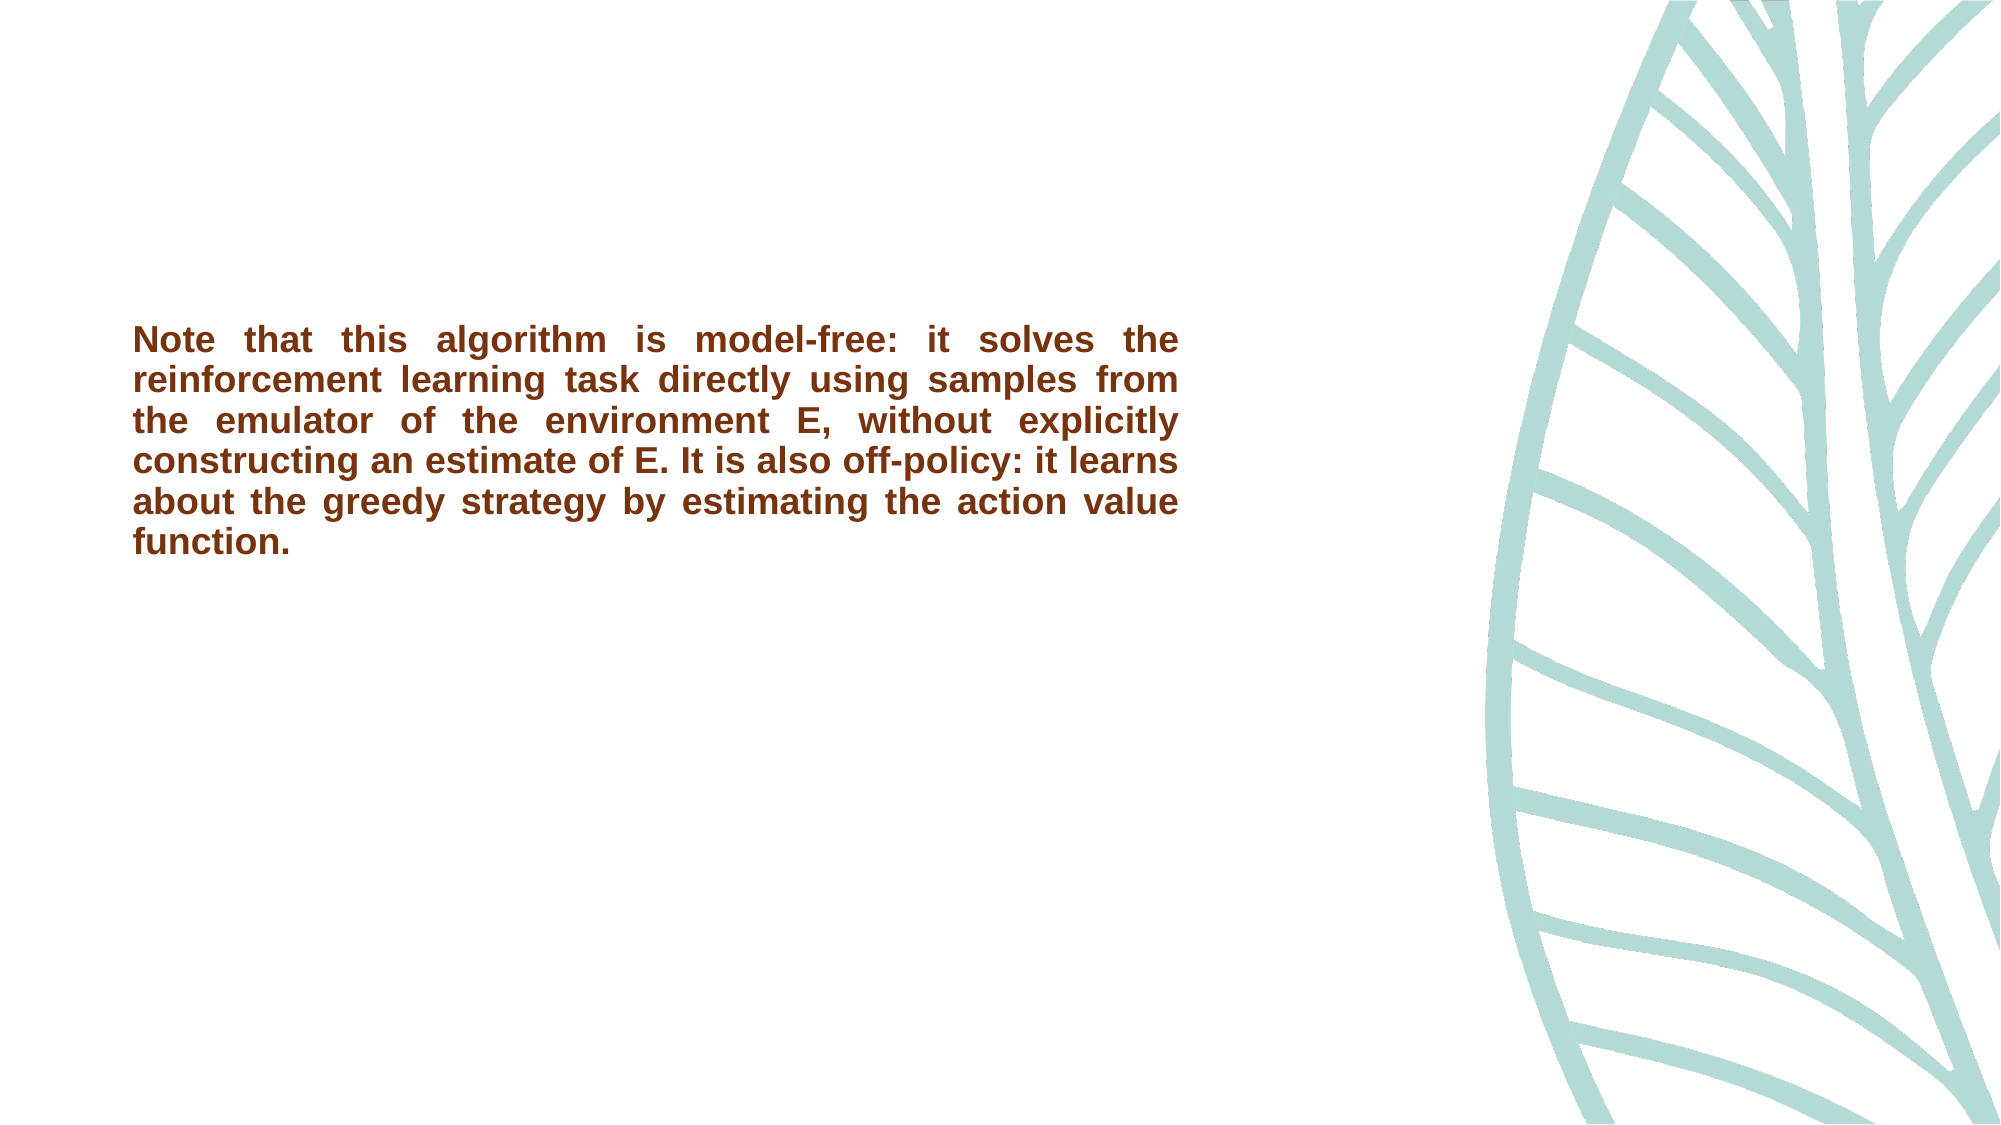

Note that this algorithm is model-free: it solves the reinforcement learning task directly using samples from the emulator of the environment E, without explicitly constructing an estimate of E. It is also off-policy: it learns about the greedy strategy by estimating the action value function.